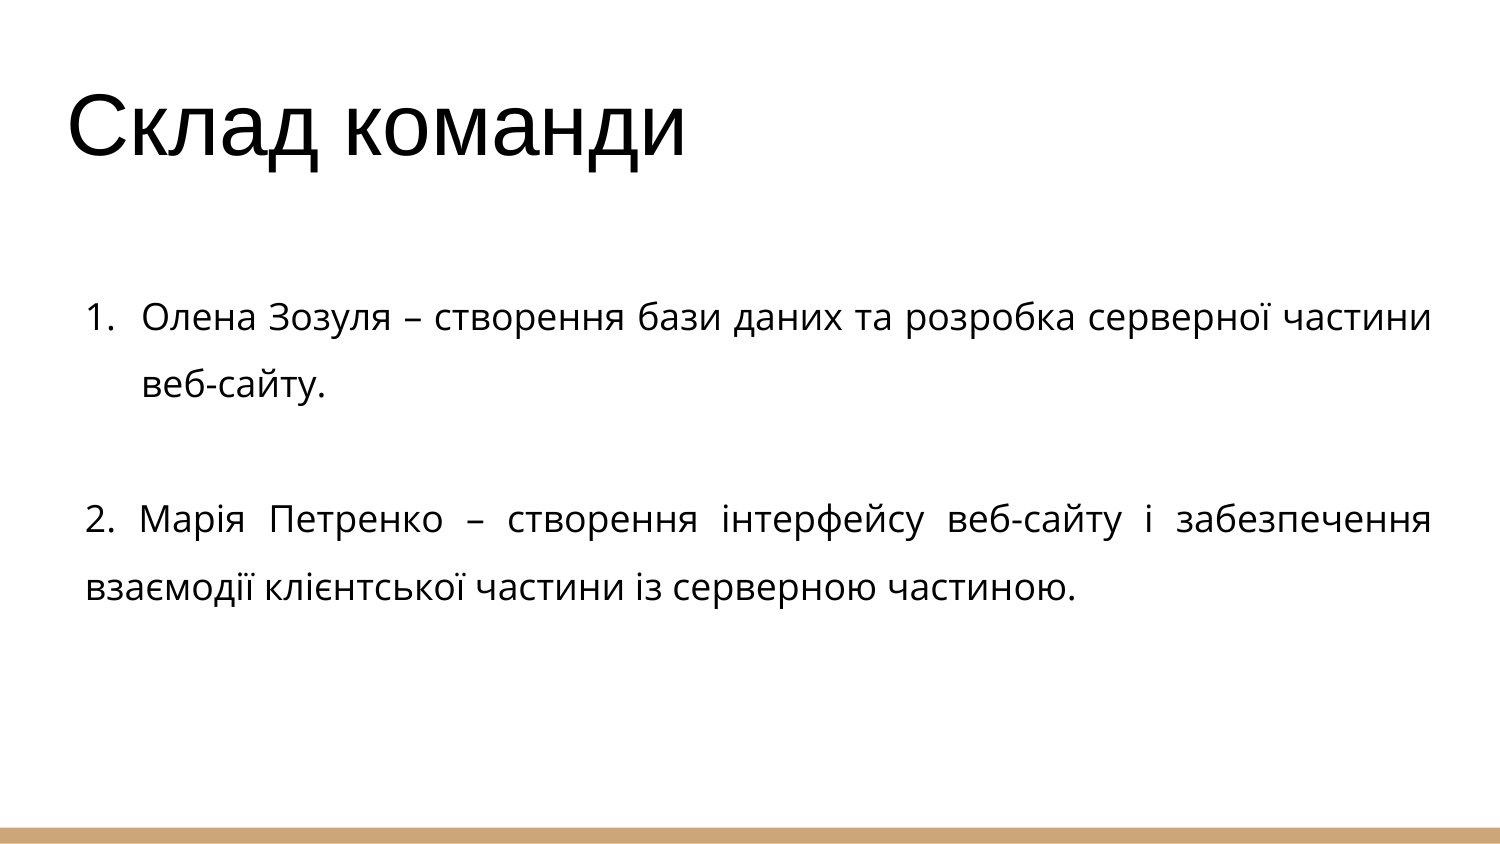

# Склад команди
Олена Зозуля – створення бази даних та розробка серверної частини веб-сайту.

2. Марія Петренко – створення інтерфейсу веб-сайту і забезпечення взаємодії клієнтської частини із серверною частиною.